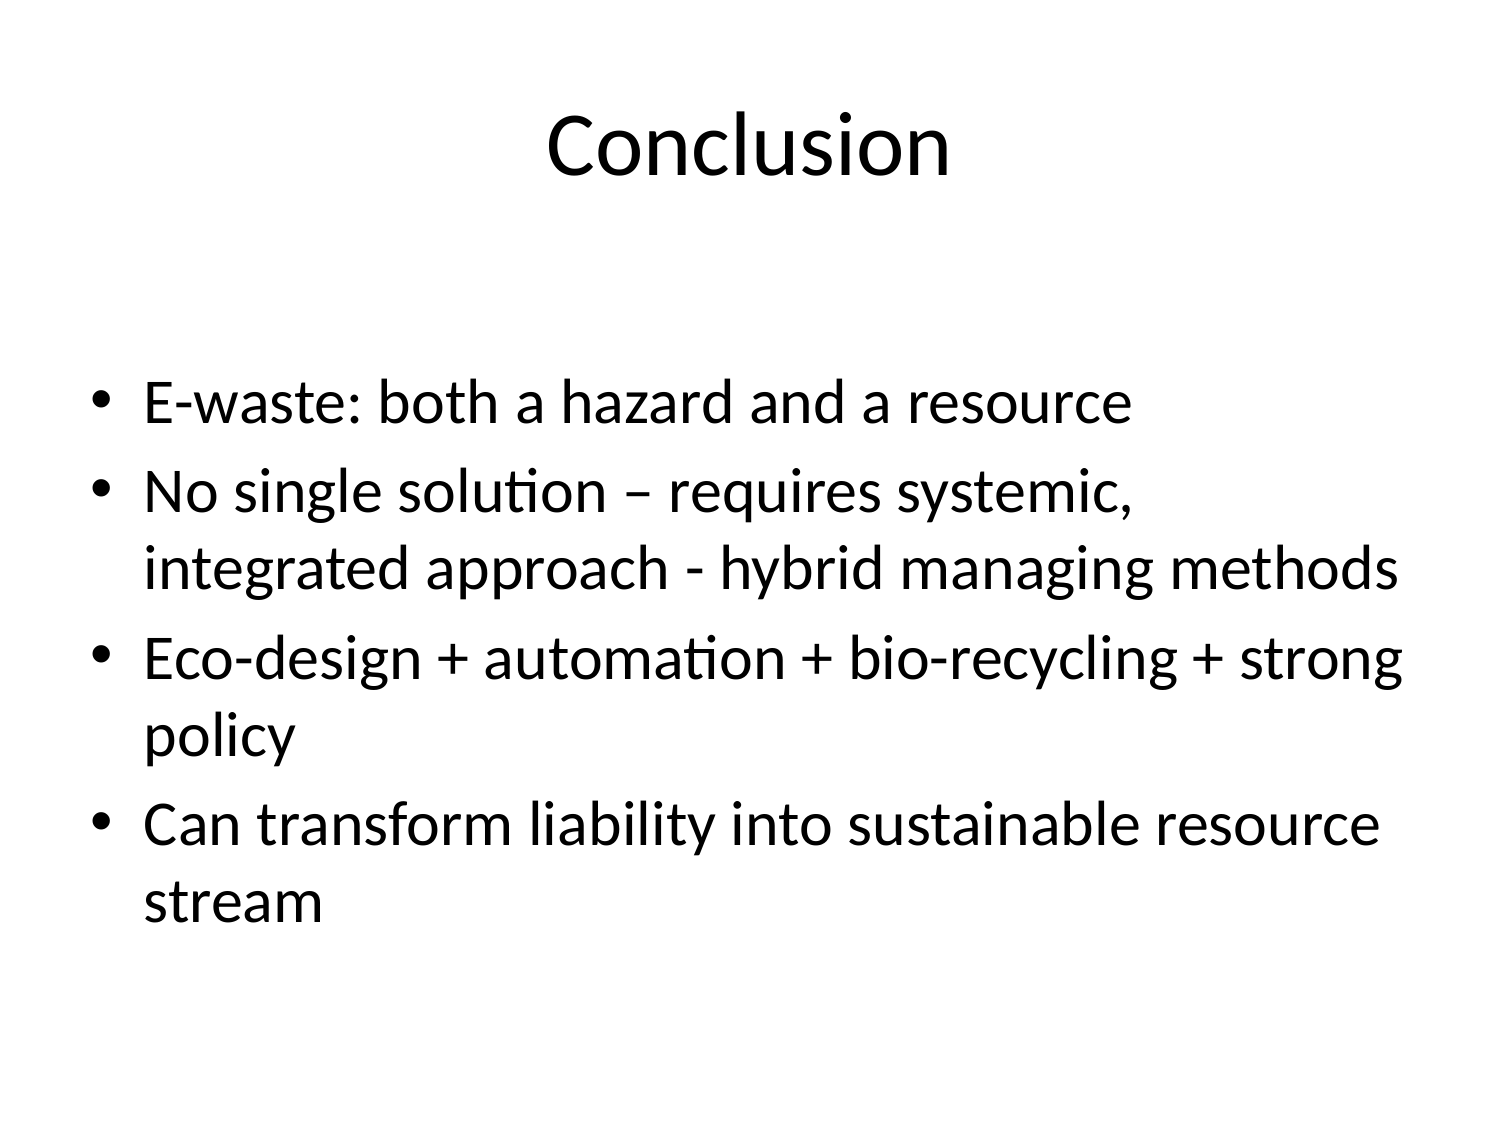

Conclusion

E-waste: both a hazard and a resource
No single solution – requires systemic, integrated approach - hybrid managing methods
Eco-design + automation + bio-recycling + strong policy
Can transform liability into sustainable resource stream